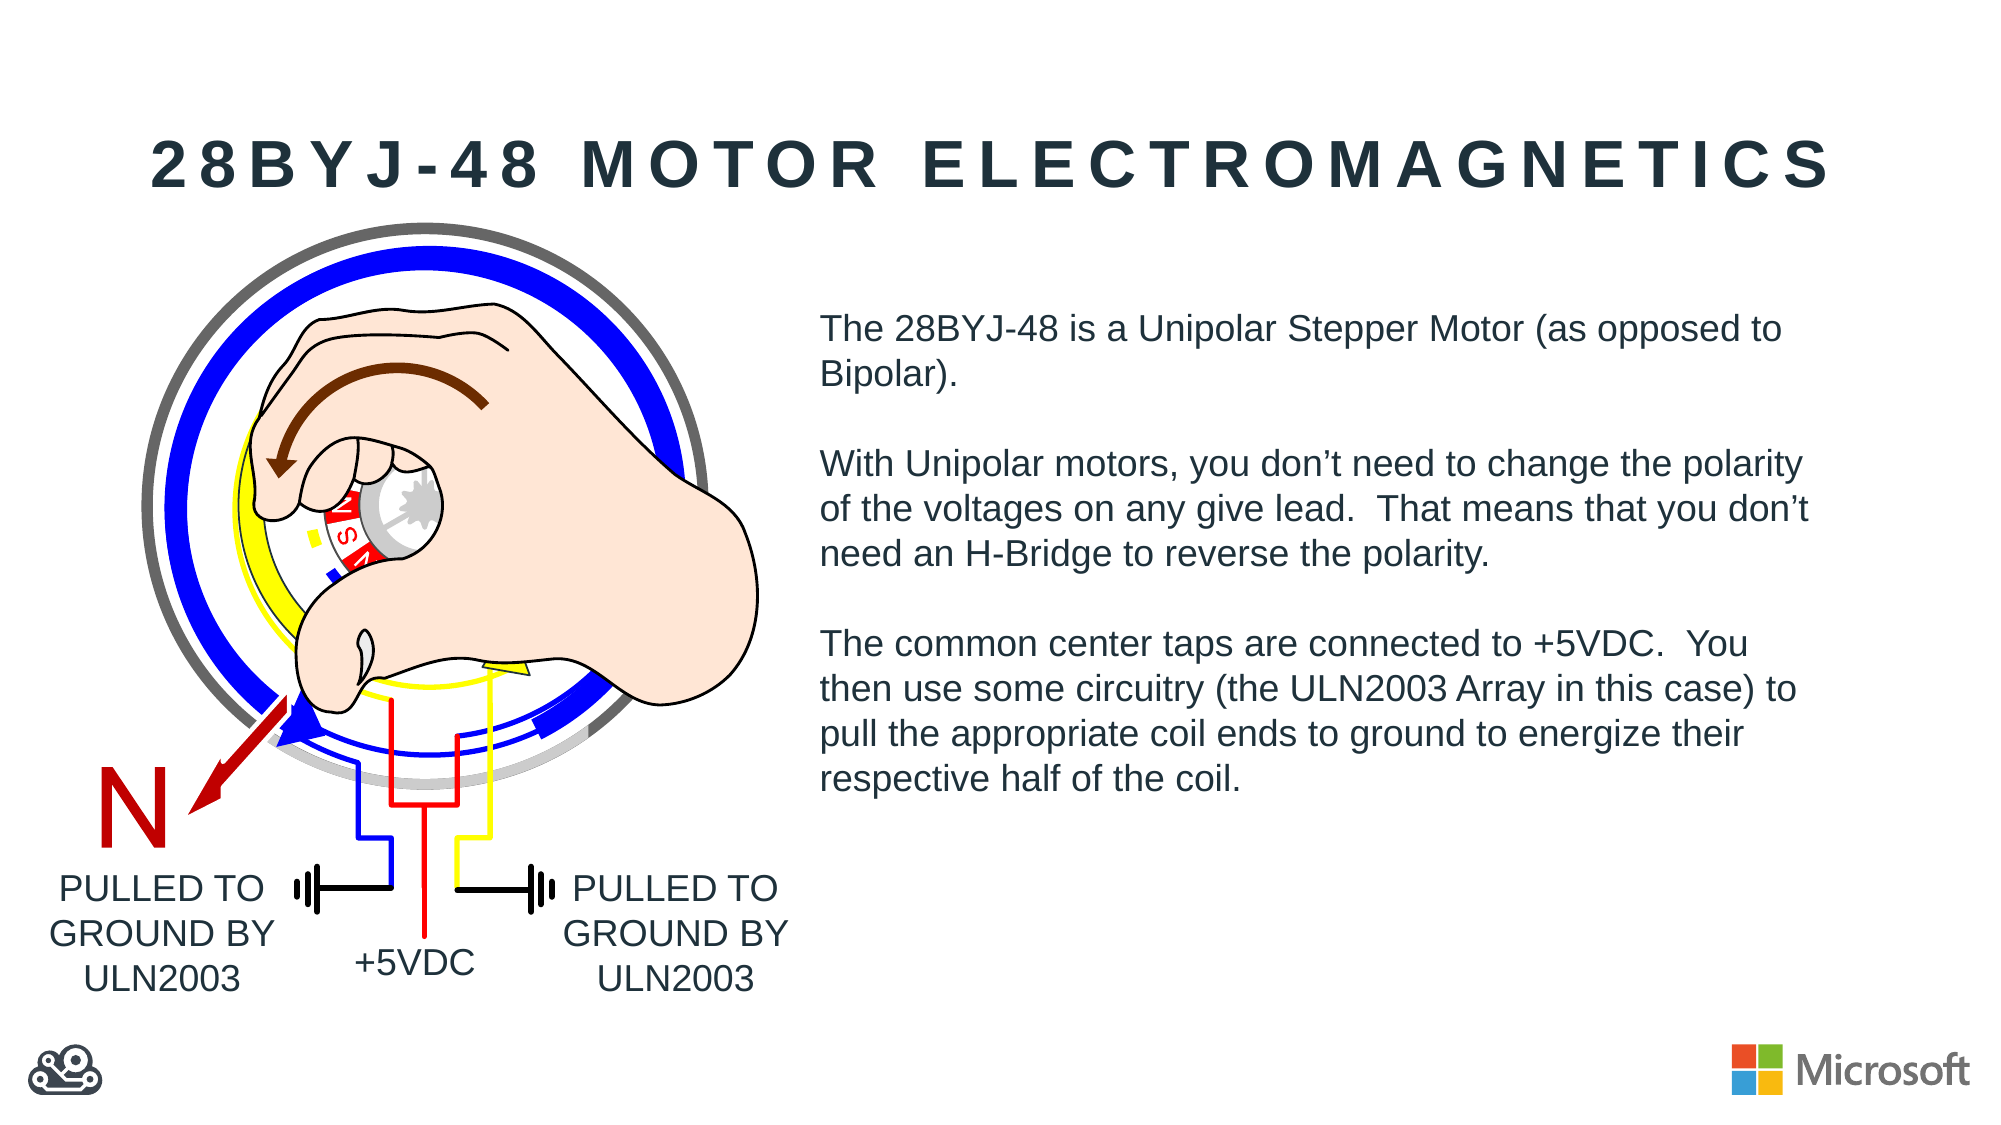

# 28BYJ-48 motor electrOmagnetics

The 28BYJ-48 is a Unipolar Stepper Motor (as opposed to Bipolar).

With Unipolar motors, you don’t need to change the polarity of the voltages on any give lead.  That means that you don’t need an H-Bridge to reverse the polarity.

The common center taps are connected to +5VDC.  You then use some circuitry (the ULN2003 Array in this case) to pull the appropriate coil ends to ground to energize their respective half of the coil.

PULLED TO GROUND BY ULN2003

PULLED TO GROUND BY ULN2003

+5VDC